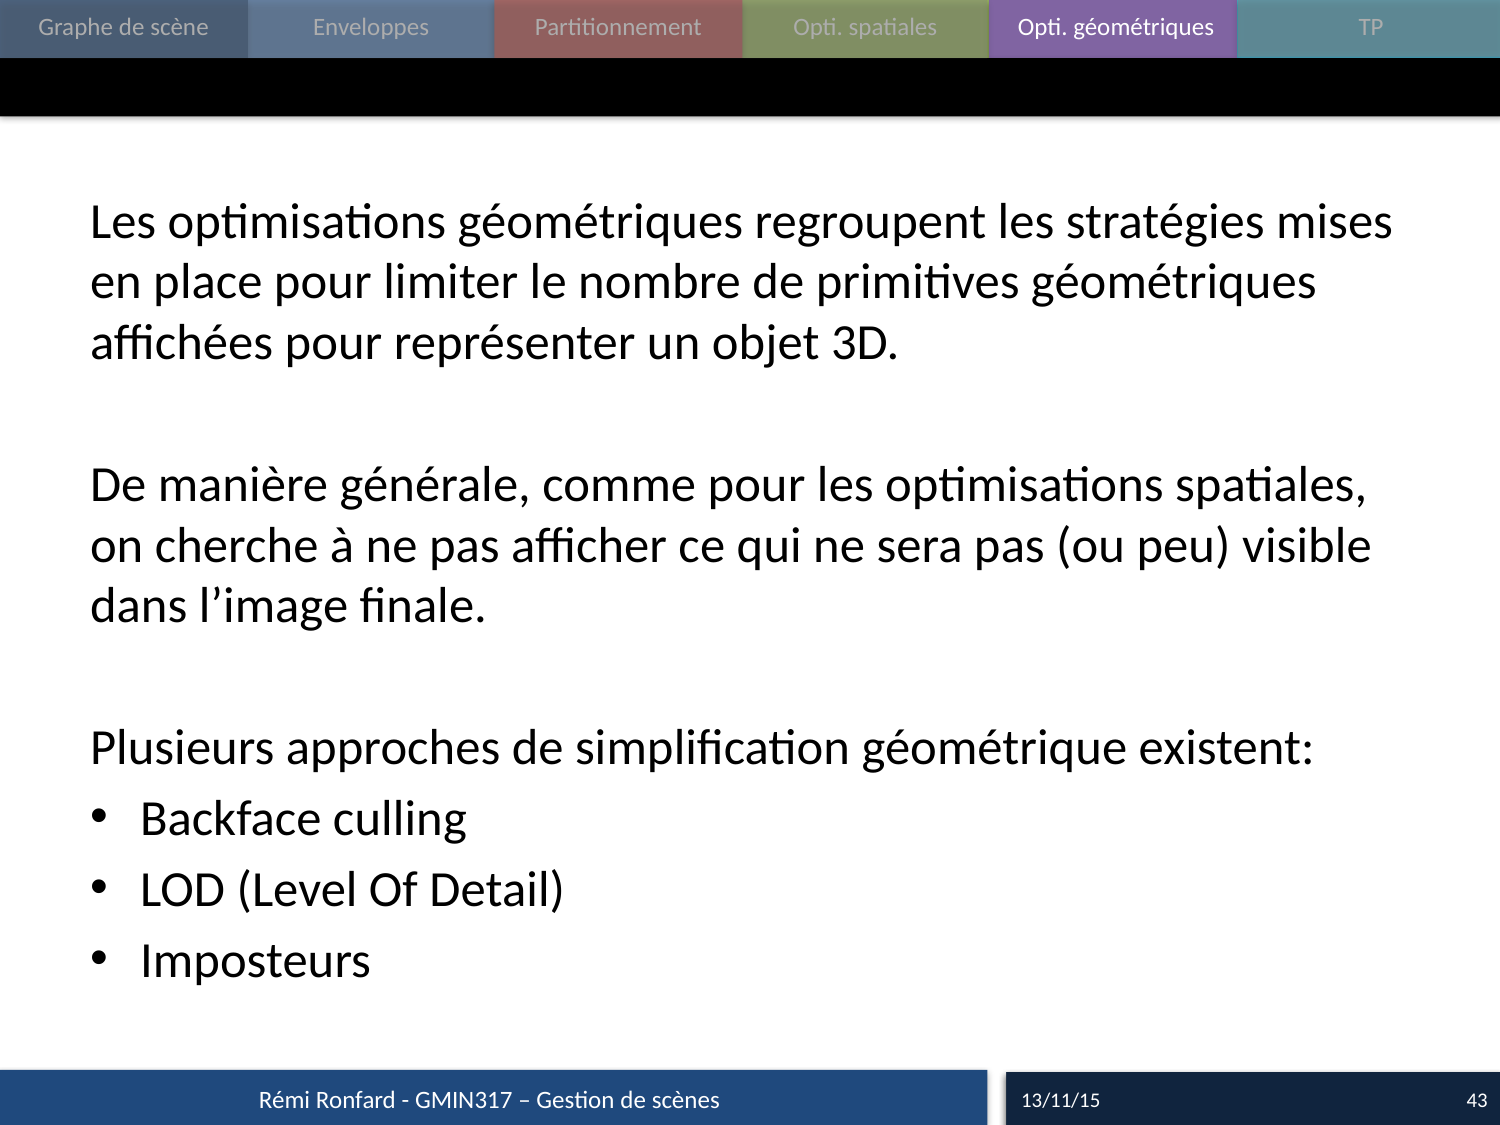

#
Les optimisations géométriques regroupent les stratégies mises en place pour limiter le nombre de primitives géométriques affichées pour représenter un objet 3D.

De manière générale, comme pour les optimisations spatiales, on cherche à ne pas afficher ce qui ne sera pas (ou peu) visible dans l’image finale.

Plusieurs approches de simplification géométrique existent:
Backface culling
LOD (Level Of Detail)
Imposteurs

Rémi Ronfard - GMIN317 – Gestion de scènes
13/11/15
43